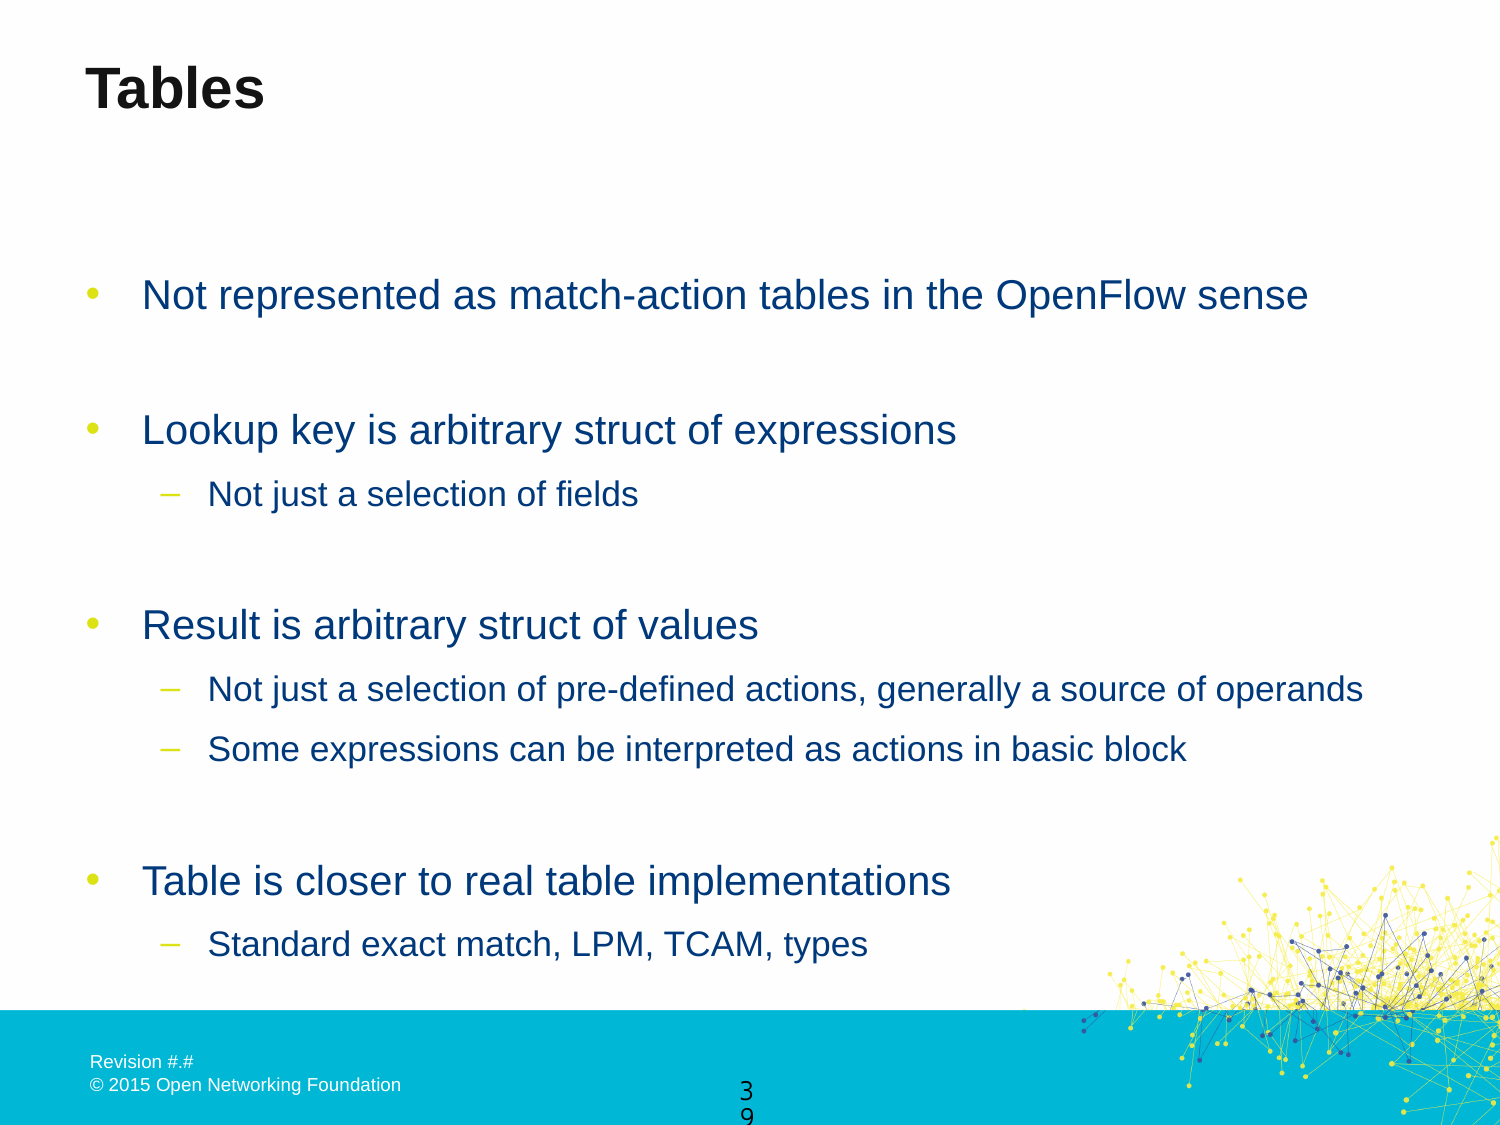

# Tables
Not represented as match-action tables in the OpenFlow sense

Lookup key is arbitrary struct of expressions
Not just a selection of fields

Result is arbitrary struct of values
Not just a selection of pre-defined actions, generally a source of operands
Some expressions can be interpreted as actions in basic block

Table is closer to real table implementations
Standard exact match, LPM, TCAM, types
39